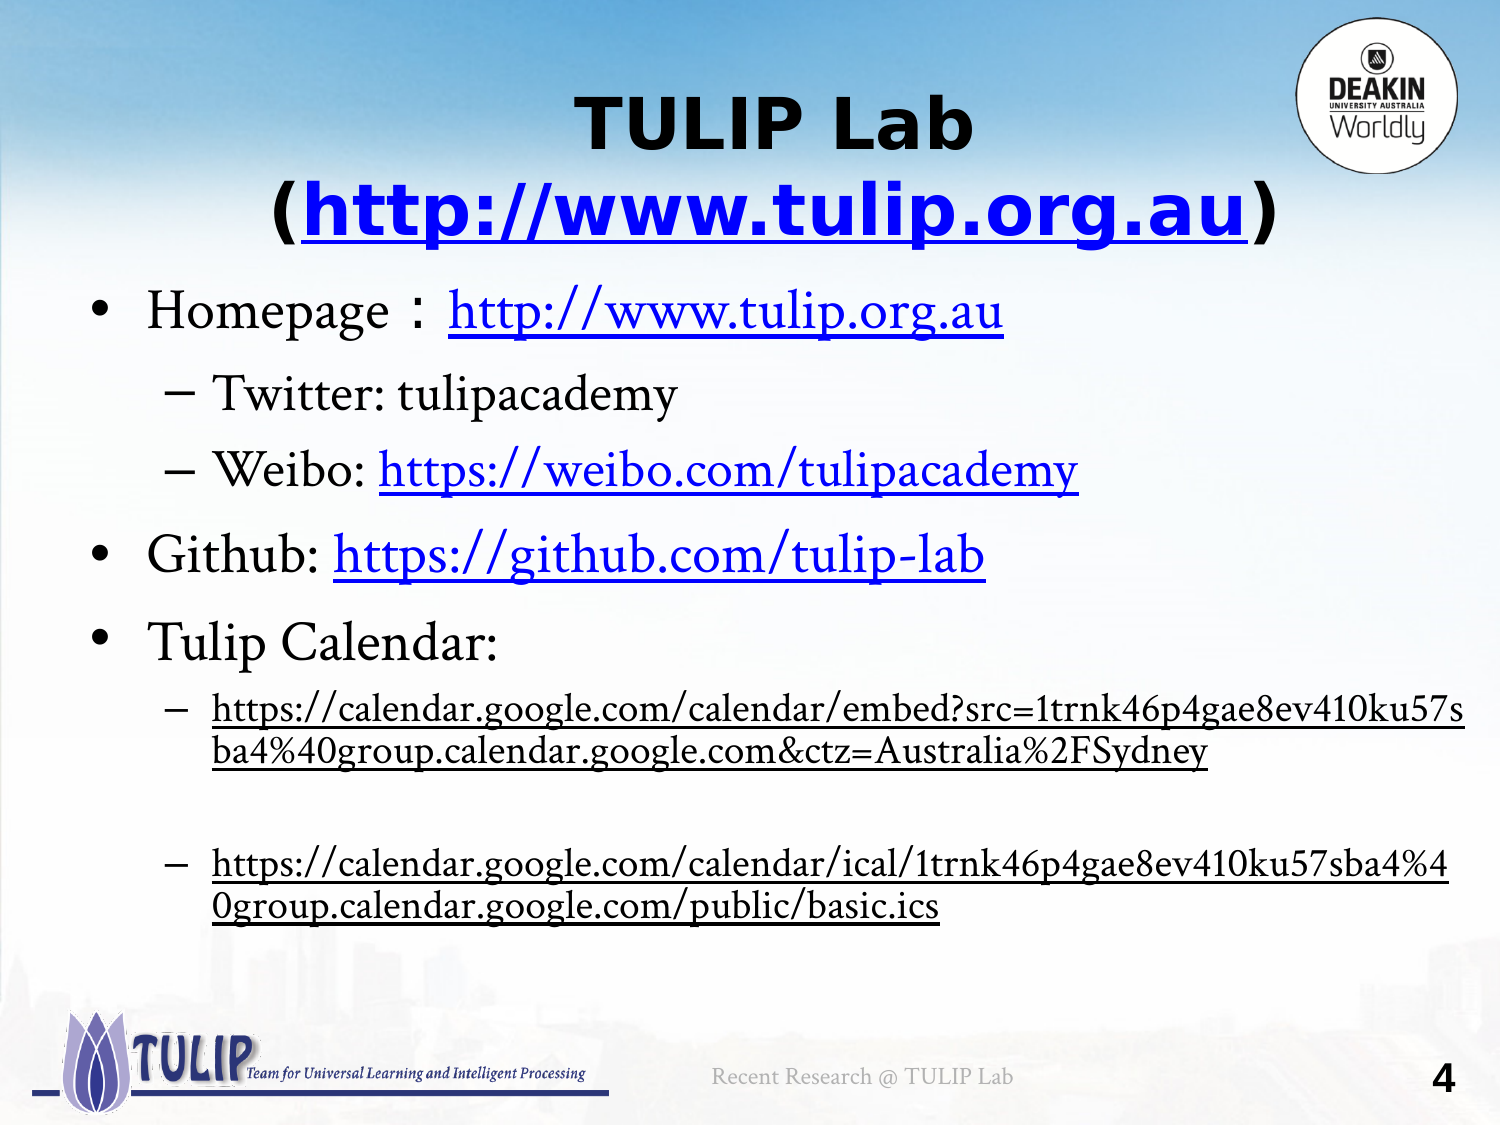

TULIP Lab
(http://www.tulip.org.au)
Homepage : http://www.tulip.org.au
Twitter: tulipacademy
Weibo: https://weibo.com/tulipacademy
Github: https://github.com/tulip-lab
Tulip Calendar:
https://calendar.google.com/calendar/embed?src=1trnk46p4gae8ev410ku57sba4%40group.calendar.google.com&ctz=Australia%2FSydney
https://calendar.google.com/calendar/ical/1trnk46p4gae8ev410ku57sba4%40group.calendar.google.com/public/basic.ics

Recent Research @ TULIP Lab
4